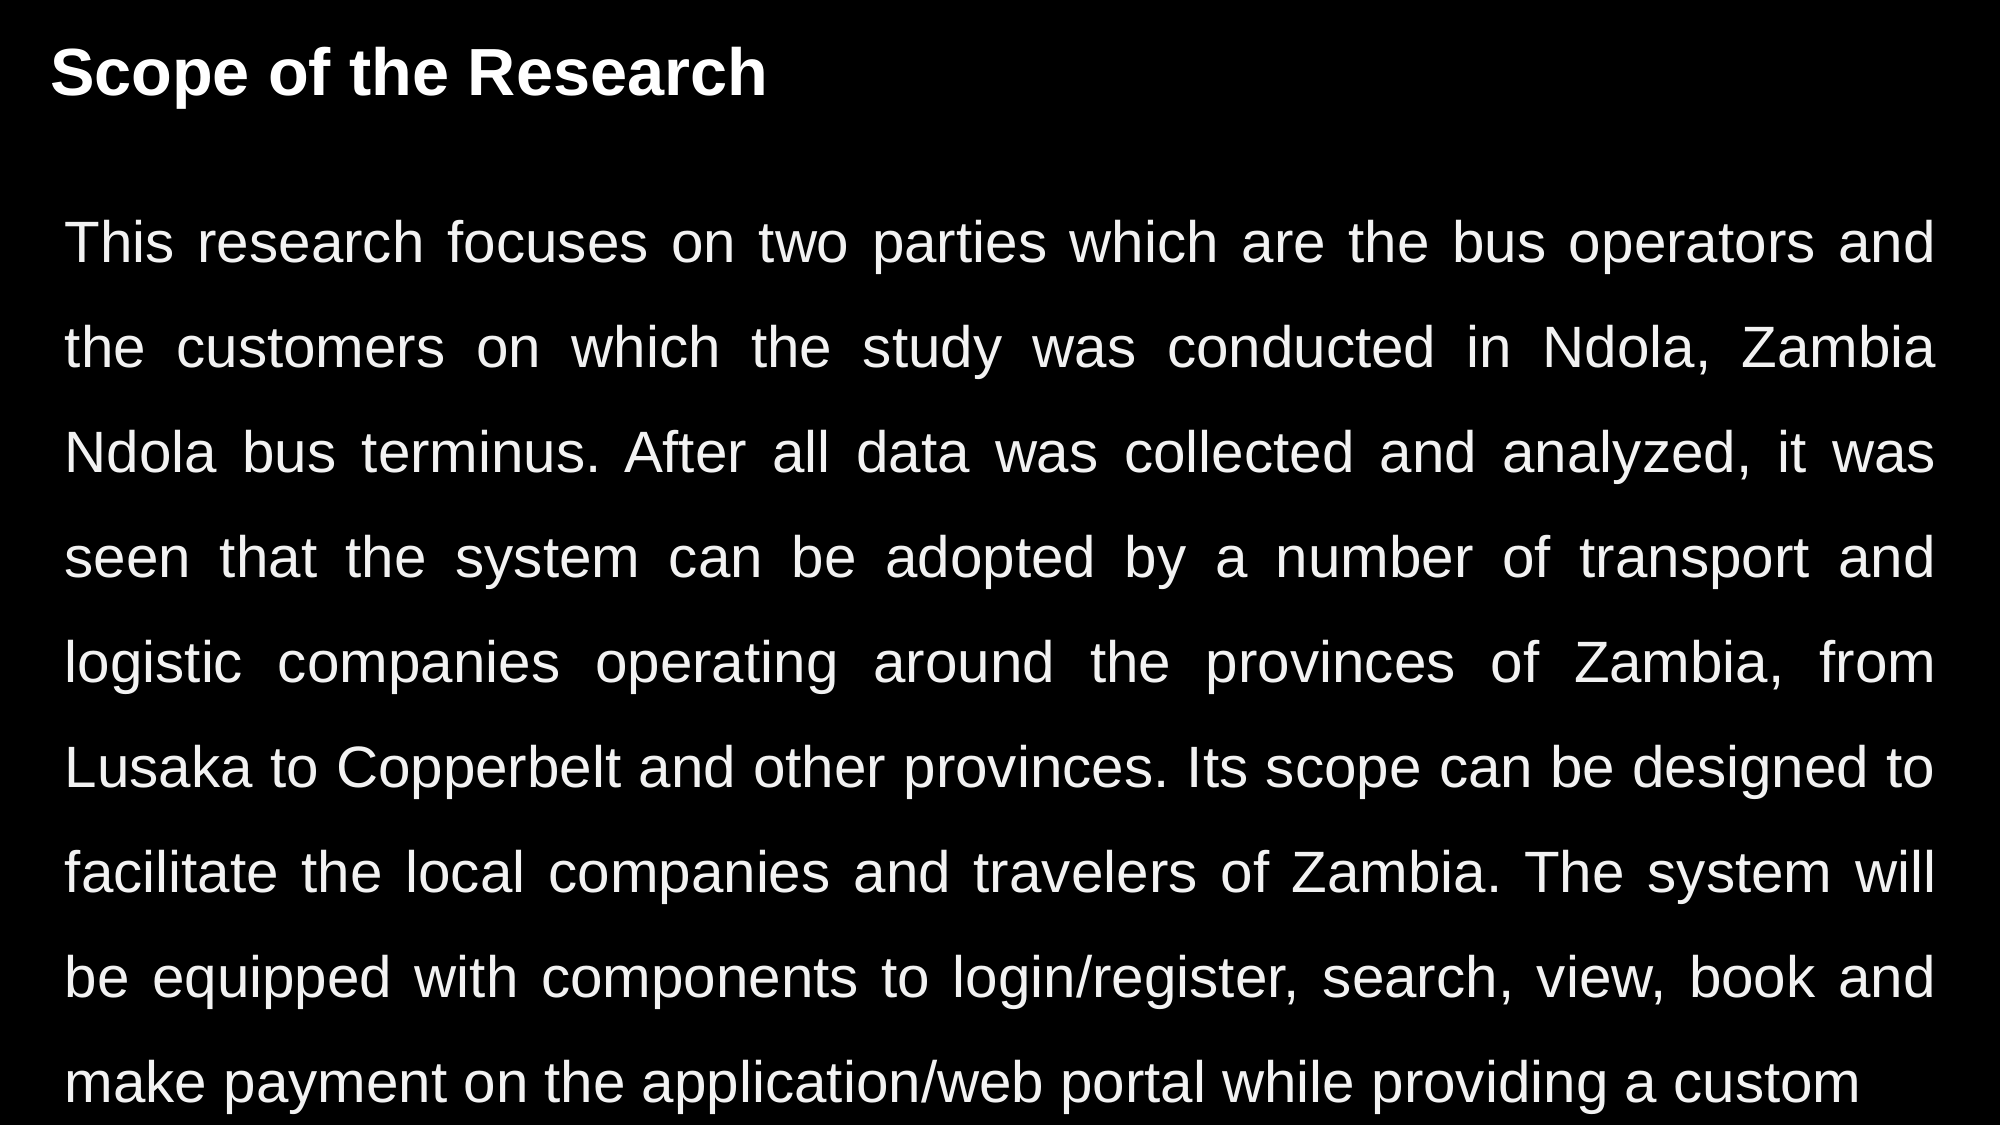

Scope of the Research
This research focuses on two parties which are the bus operators and the customers on which the study was conducted in Ndola, Zambia Ndola bus terminus. After all data was collected and analyzed, it was seen that the system can be adopted by a number of transport and logistic companies operating around the provinces of Zambia, from Lusaka to Copperbelt and other provinces. Its scope can be designed to facilitate the local companies and travelers of Zambia. The system will be equipped with components to login/register, search, view, book and make payment on the application/web portal while providing a custom